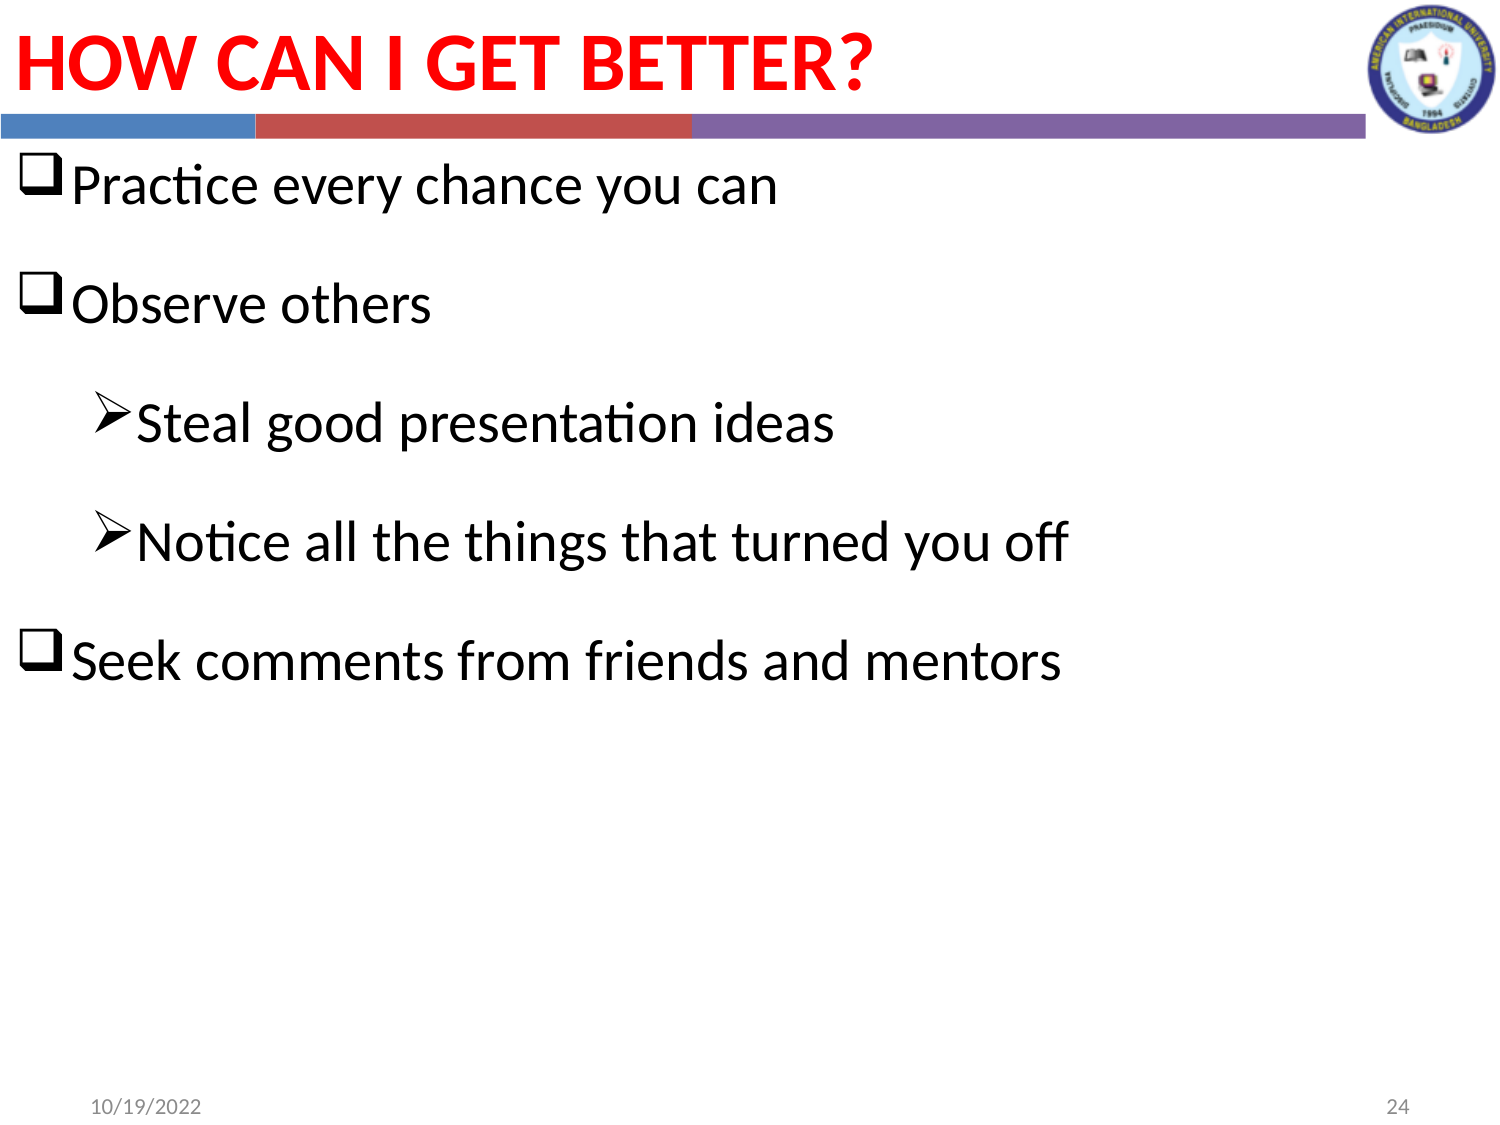

How can I get better?
Practice every chance you can
Observe others
Steal good presentation ideas
Notice all the things that turned you off
Seek comments from friends and mentors

10/19/2022
24